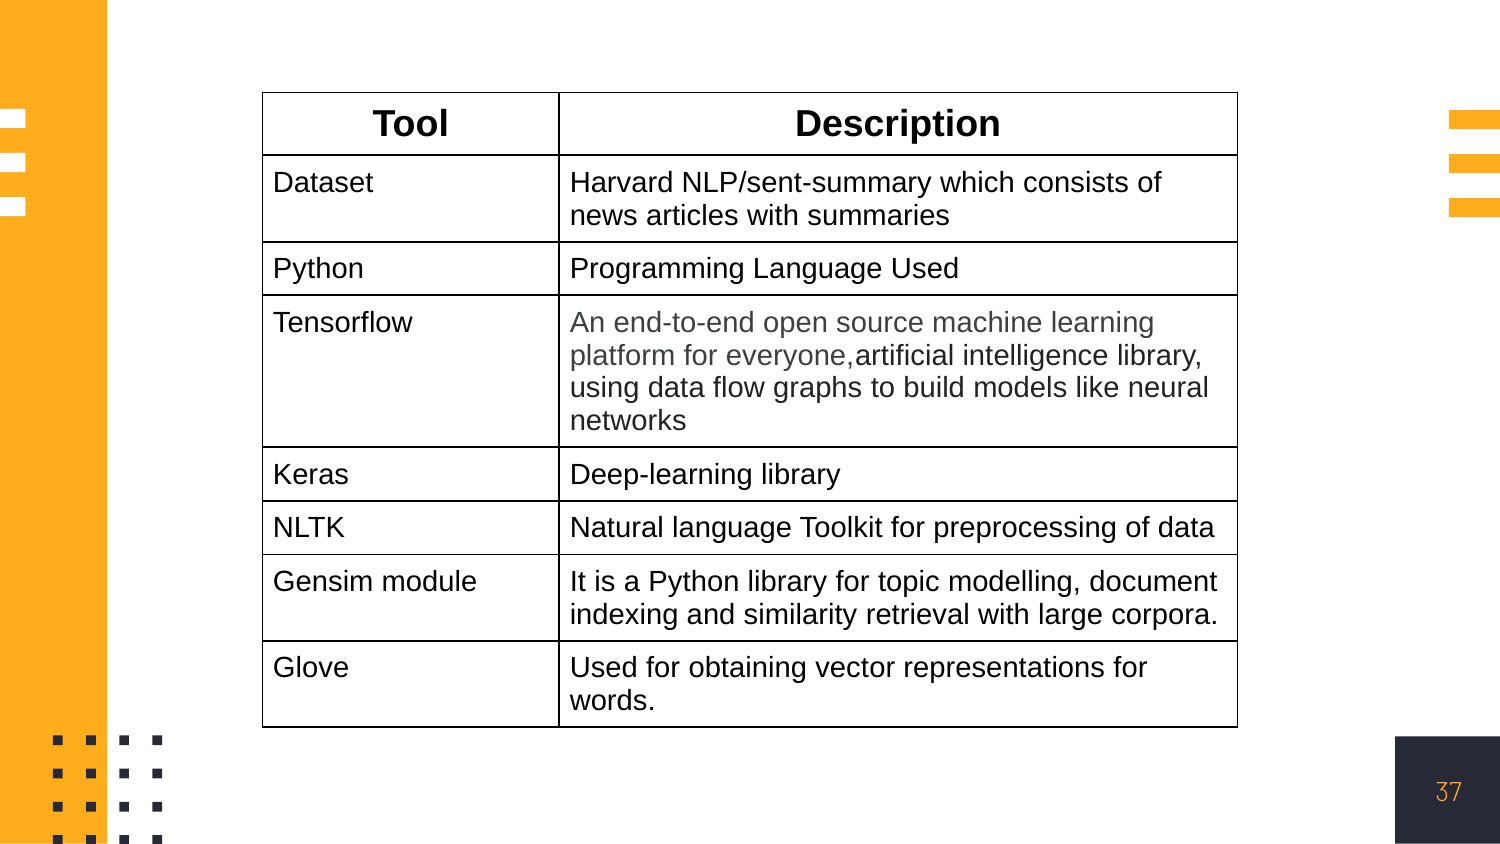

| Tool | Description |
| --- | --- |
| Dataset | Harvard NLP/sent-summary which consists of news articles with summaries |
| Python | Programming Language Used |
| Tensorflow | An end-to-end open source machine learning platform for everyone,artificial intelligence library, using data flow graphs to build models like neural networks |
| Keras | Deep-learning library |
| NLTK | Natural language Toolkit for preprocessing of data |
| Gensim module | It is a Python library for topic modelling, document indexing and similarity retrieval with large corpora. |
| Glove | Used for obtaining vector representations for words. |
37